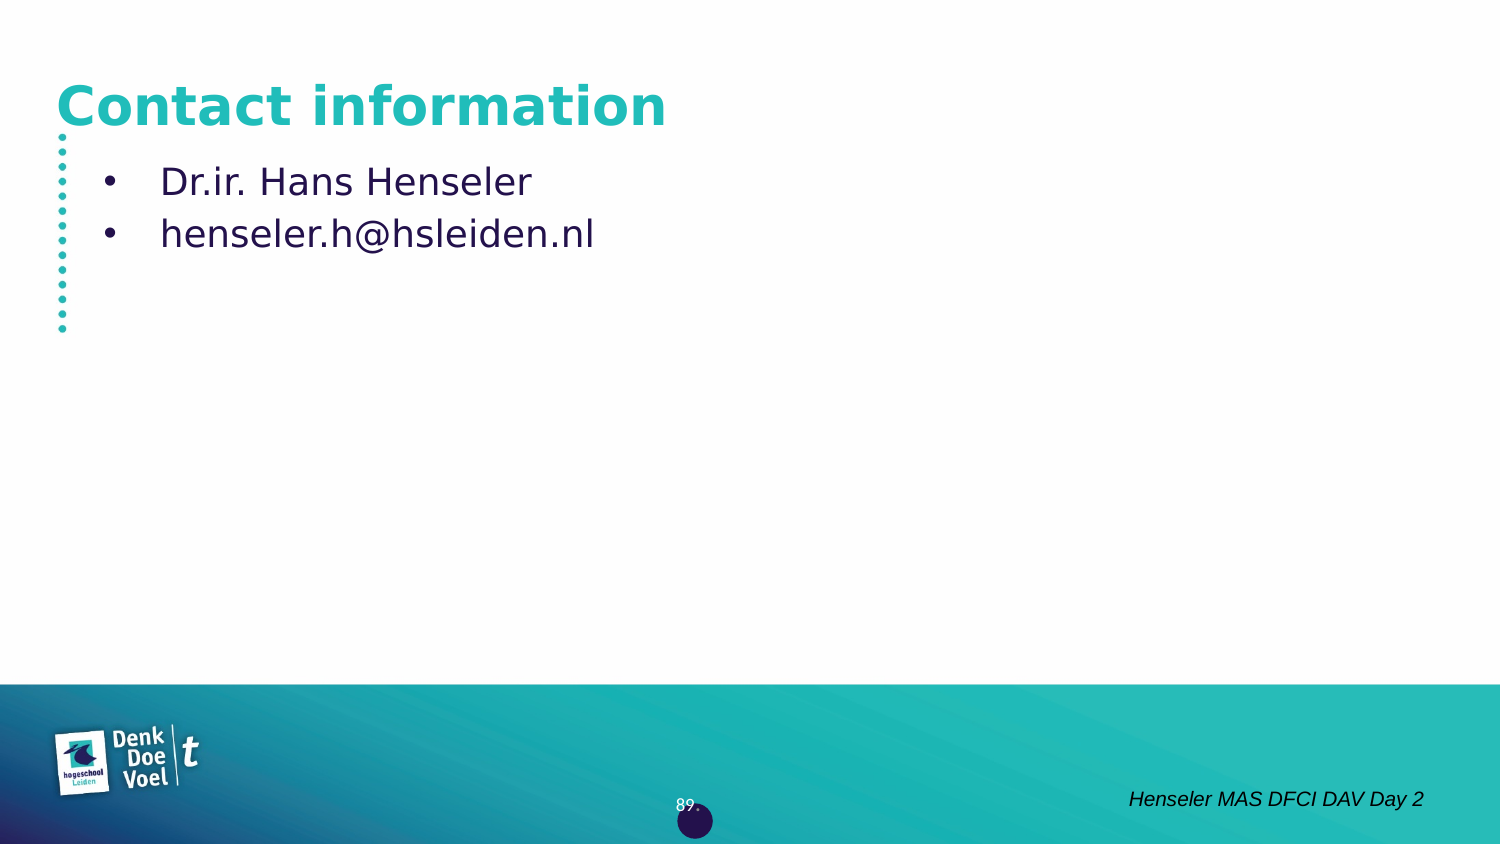

# Contact information
Dr.ir. Hans Henseler
henseler.h@hsleiden.nl